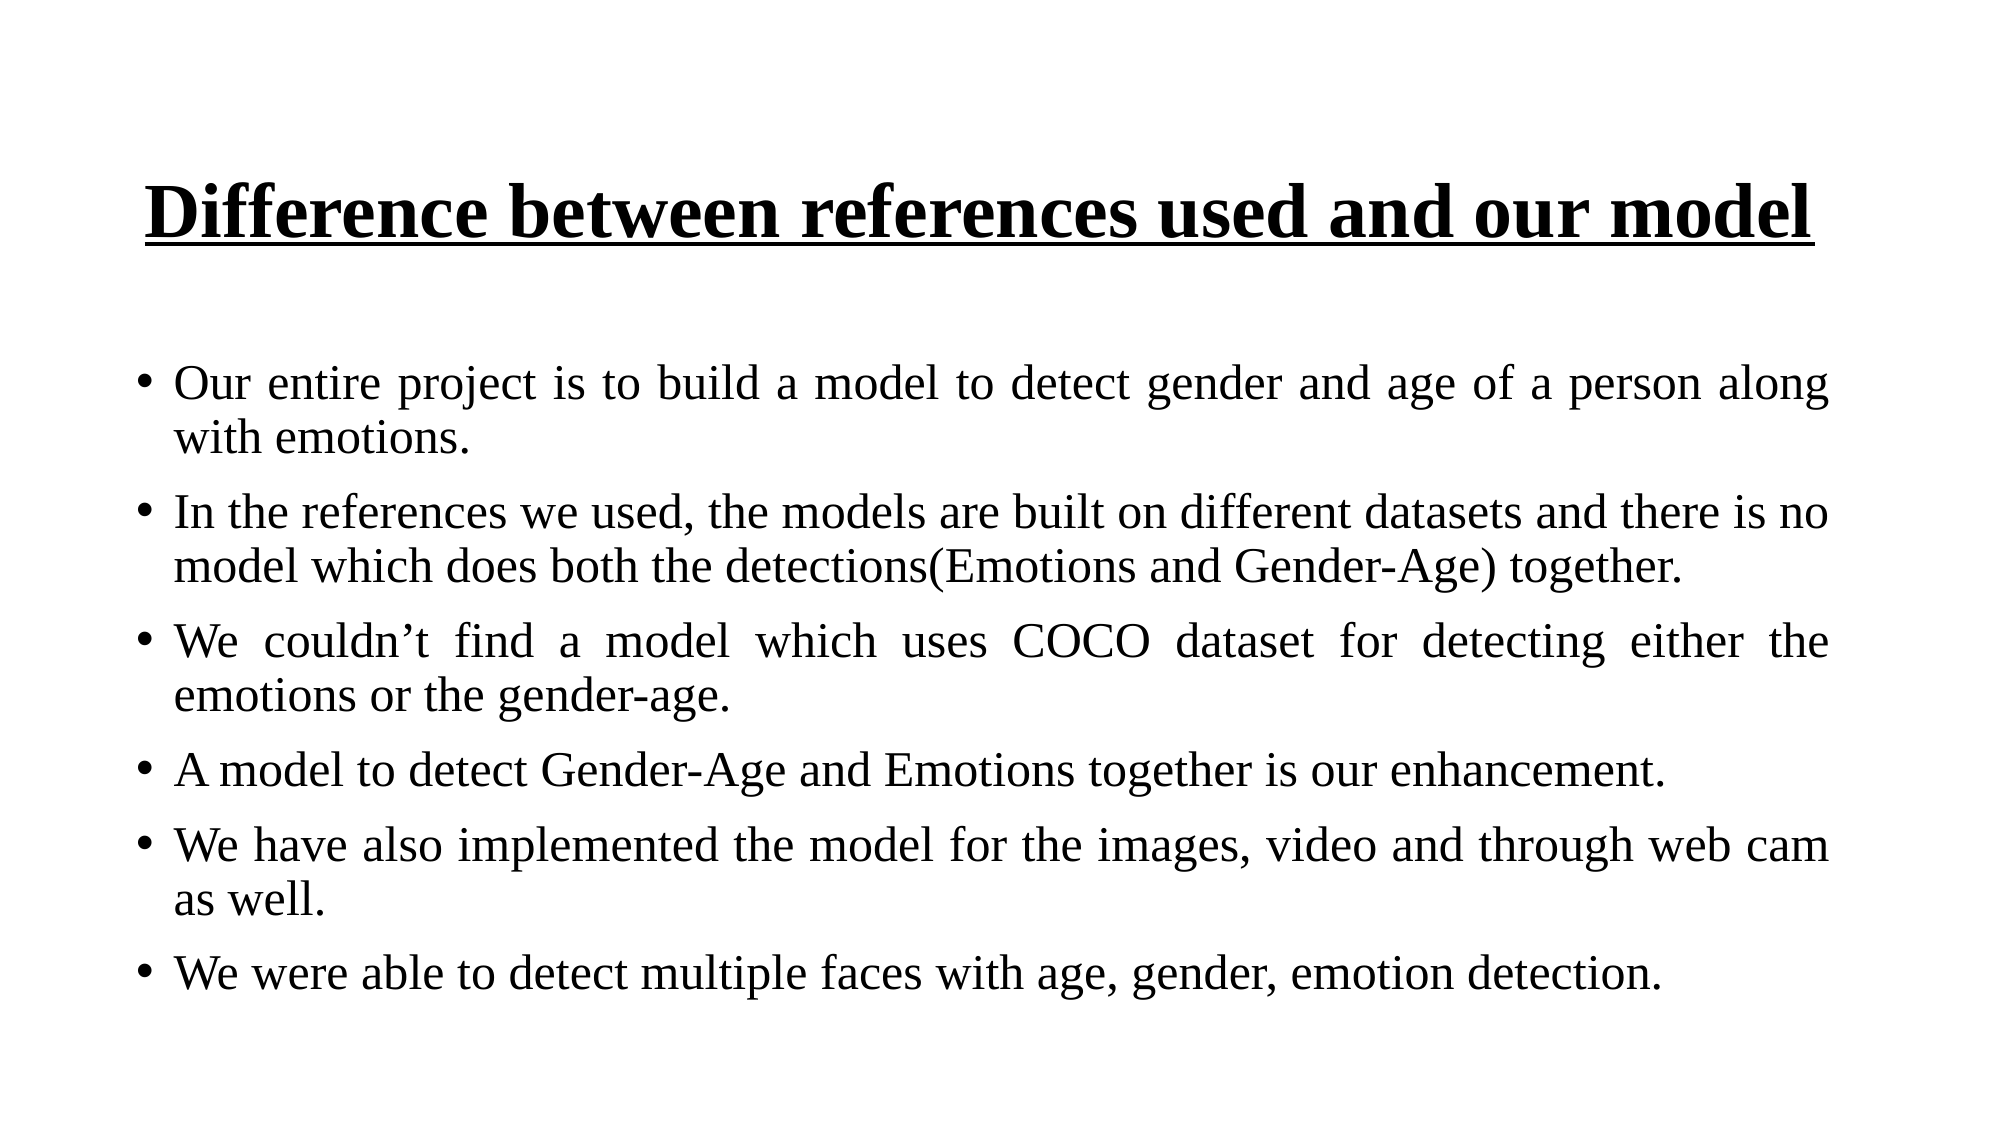

# Difference between references used and our model
Our entire project is to build a model to detect gender and age of a person along with emotions.
In the references we used, the models are built on different datasets and there is no model which does both the detections(Emotions and Gender-Age) together.
We couldn’t find a model which uses COCO dataset for detecting either the emotions or the gender-age.
A model to detect Gender-Age and Emotions together is our enhancement.
We have also implemented the model for the images, video and through web cam as well.
We were able to detect multiple faces with age, gender, emotion detection.